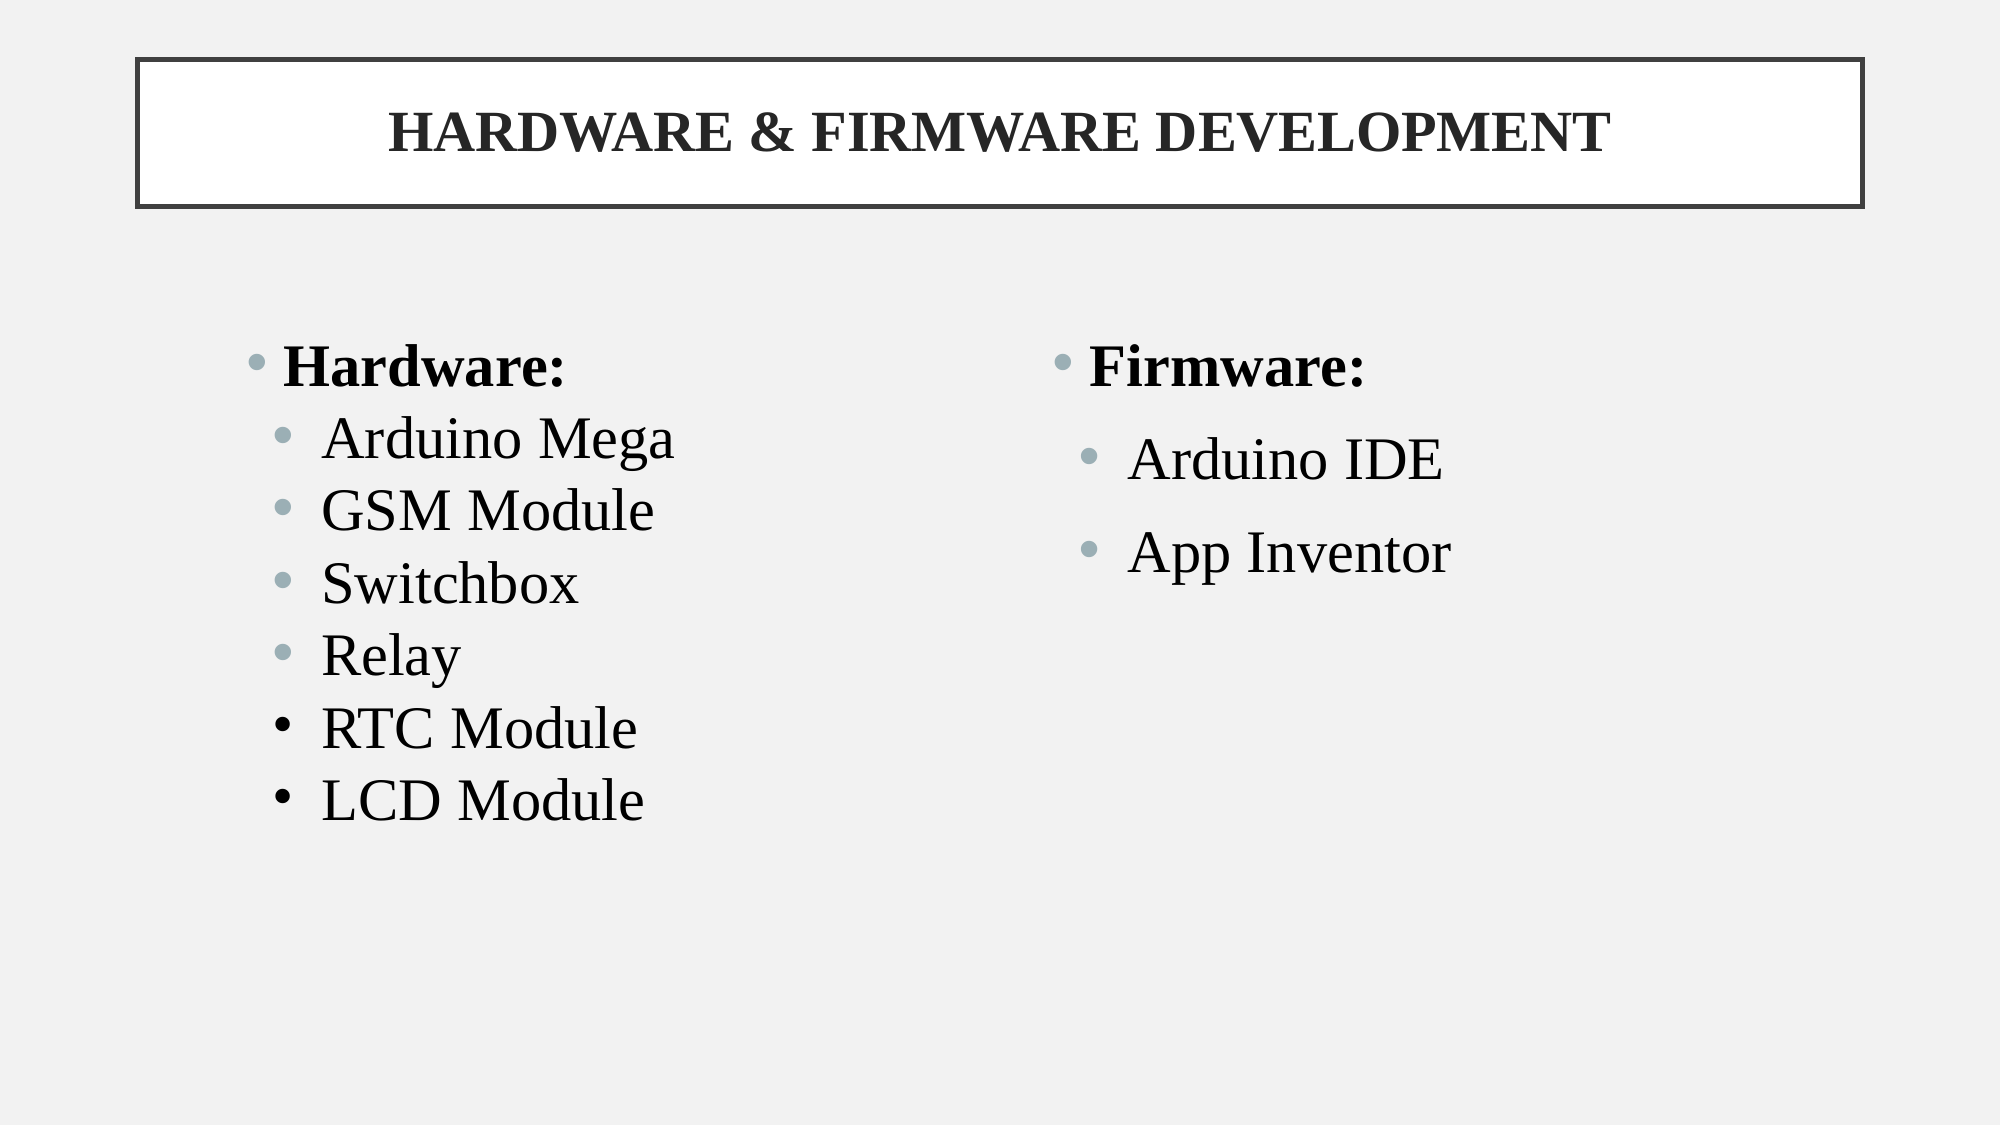

# HARDWARE & FIRMWARE DEVELOPMENT
Hardware:
Arduino Mega
GSM Module
Switchbox
Relay
RTC Module
LCD Module

Firmware:
Arduino IDE
App Inventor